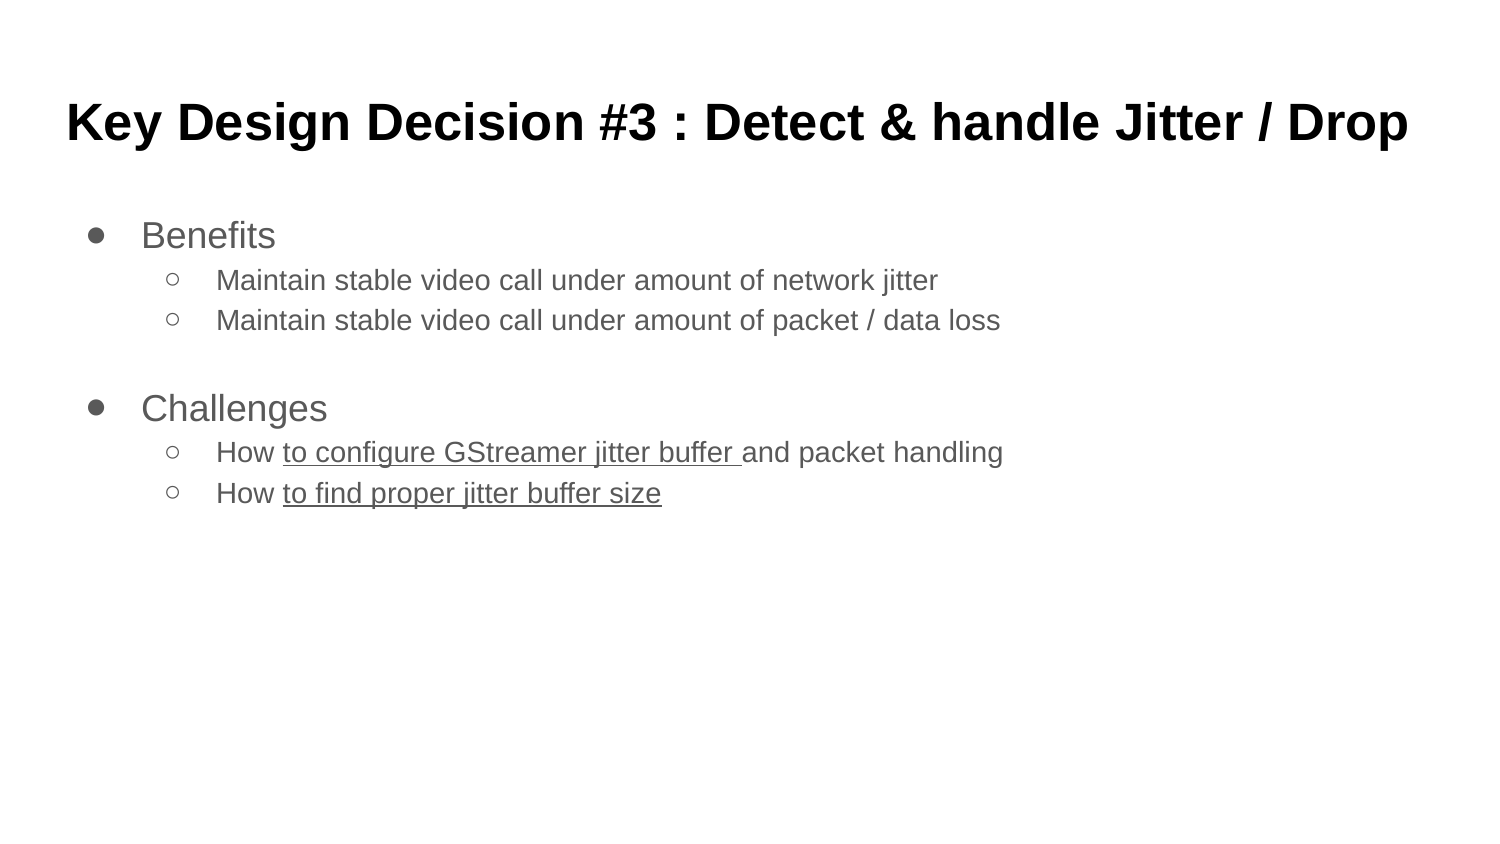

# Key Design Decision #3 : Detect & handle Jitter / Drop
Benefits
Maintain stable video call under amount of network jitter
Maintain stable video call under amount of packet / data loss
Challenges
How to configure GStreamer jitter buffer and packet handling
How to find proper jitter buffer size